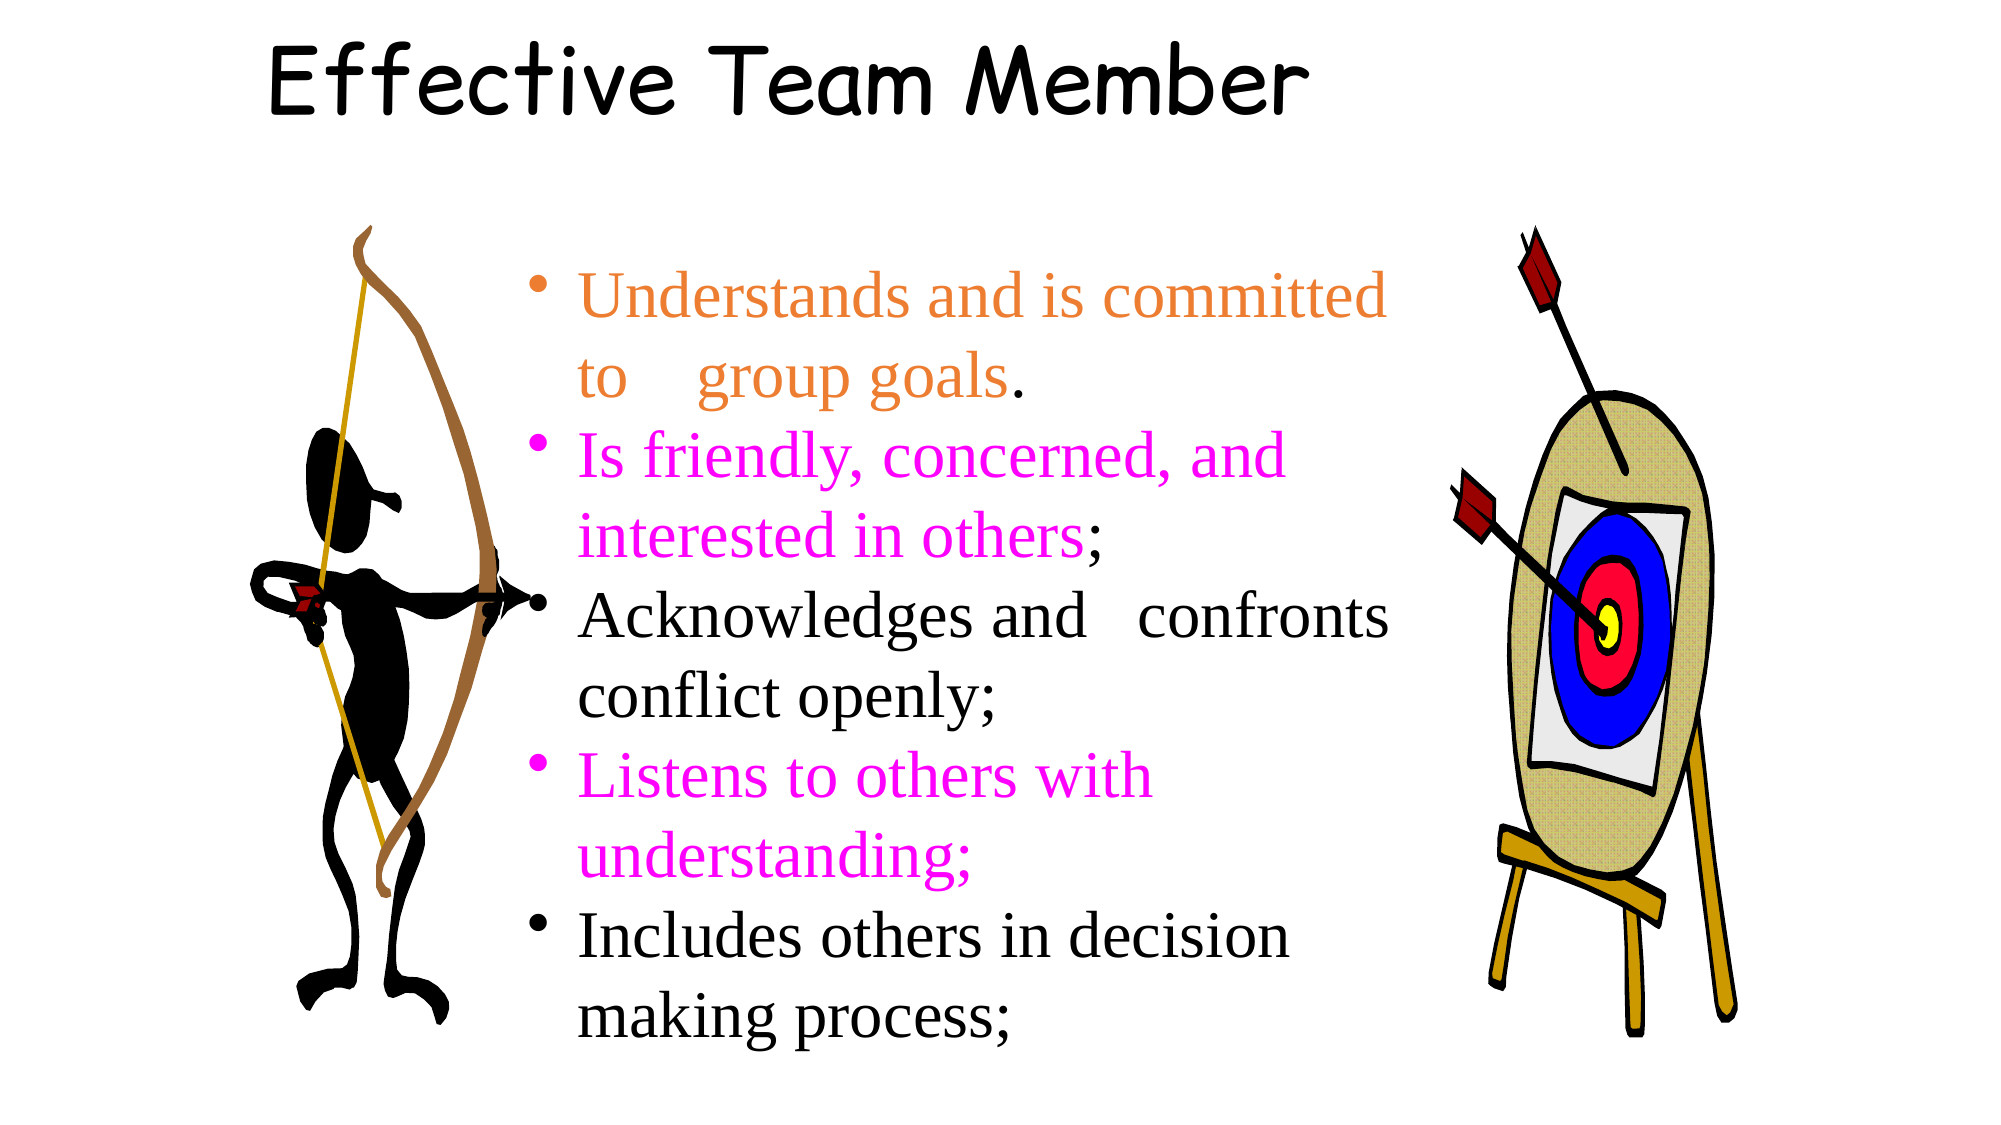

# Effective Team Member

Understands and is committed to    group goals.
Is friendly, concerned, and   interested in others;
Acknowledges and   confronts conflict openly;
Listens to others with understanding;
Includes others in decision     making process;